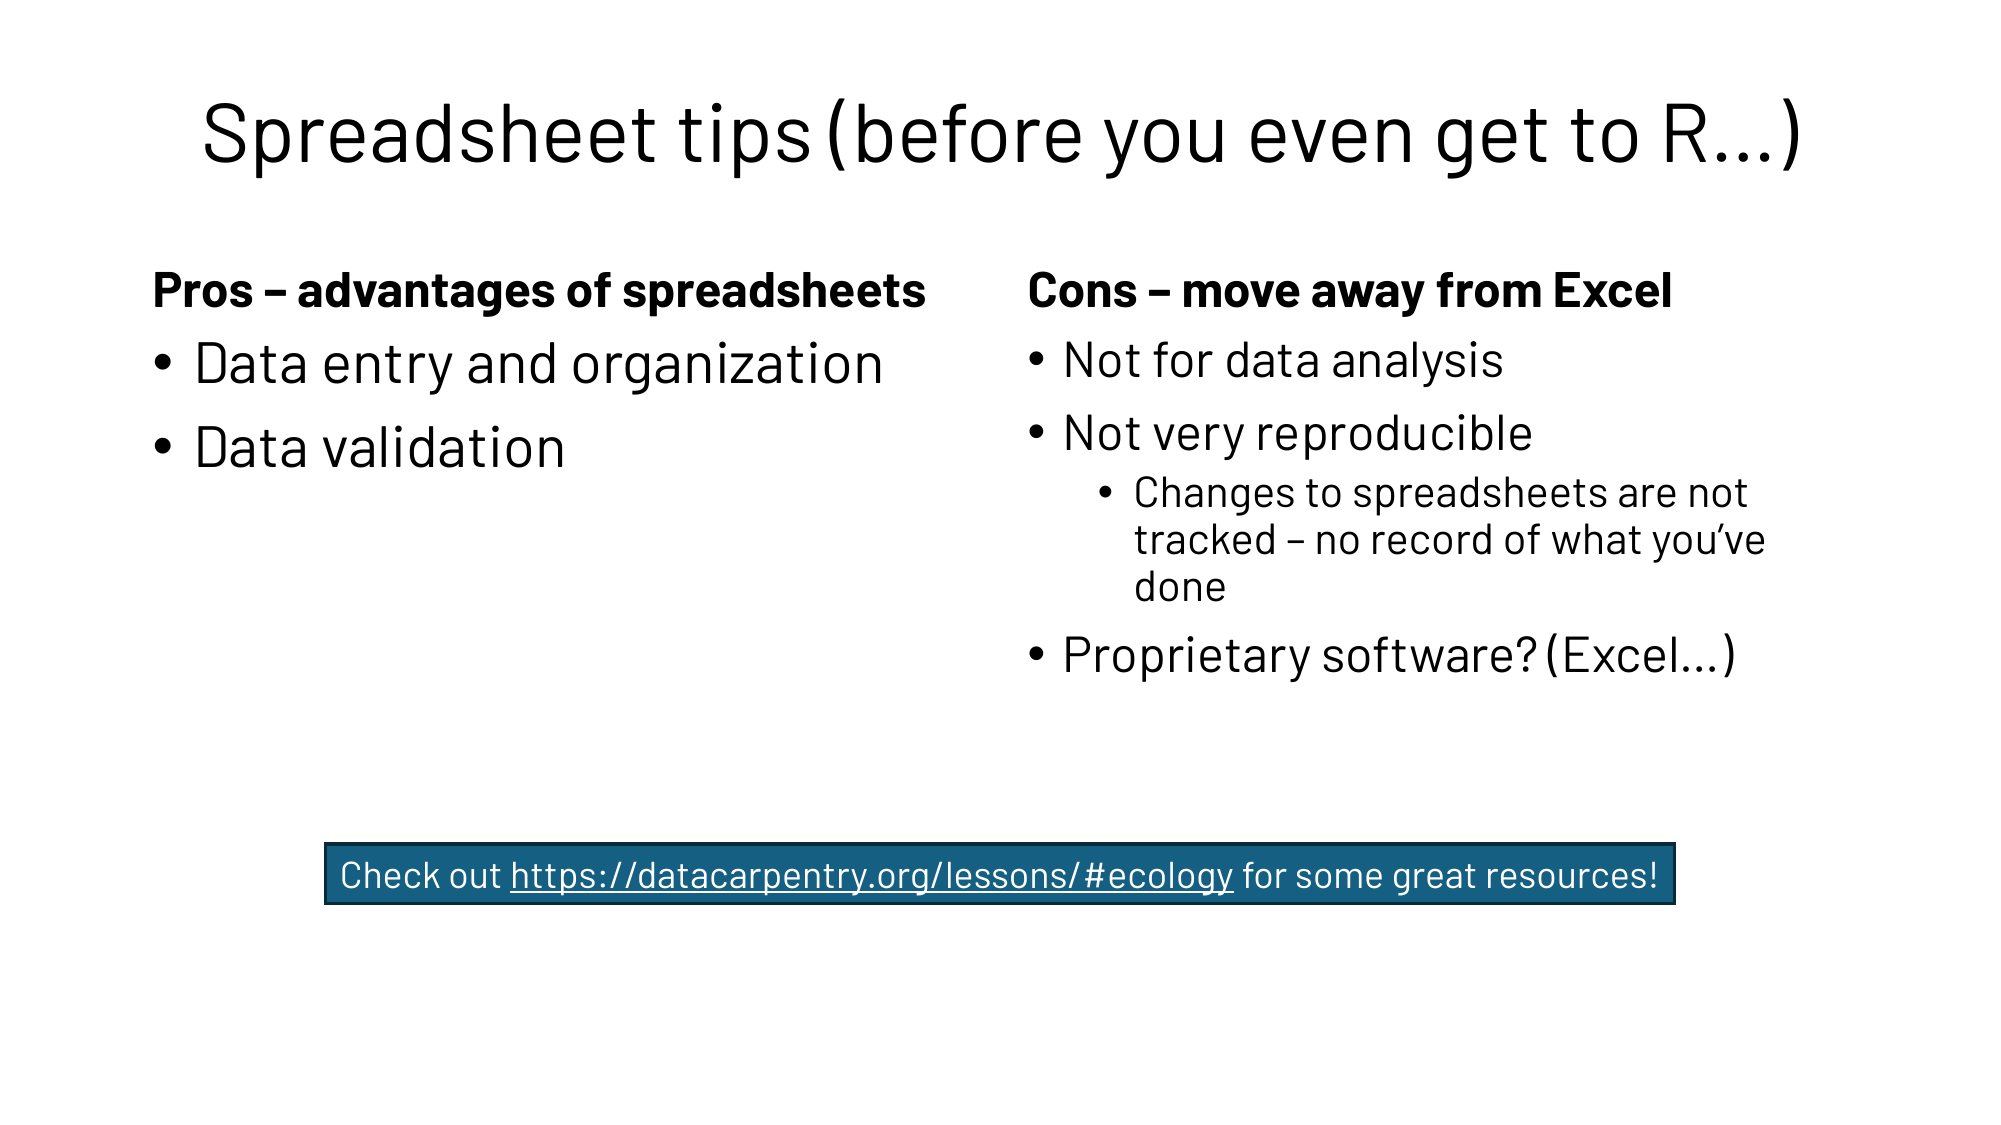

# Spreadsheet tips (before you even get to R…)
Pros – advantages of spreadsheets
Cons – move away from Excel
Data entry and organization
Data validation

Not for data analysis
Not very reproducible
Changes to spreadsheets are not tracked – no record of what you’ve done
Proprietary software? (Excel…)
Check out https://datacarpentry.org/lessons/#ecology for some great resources!